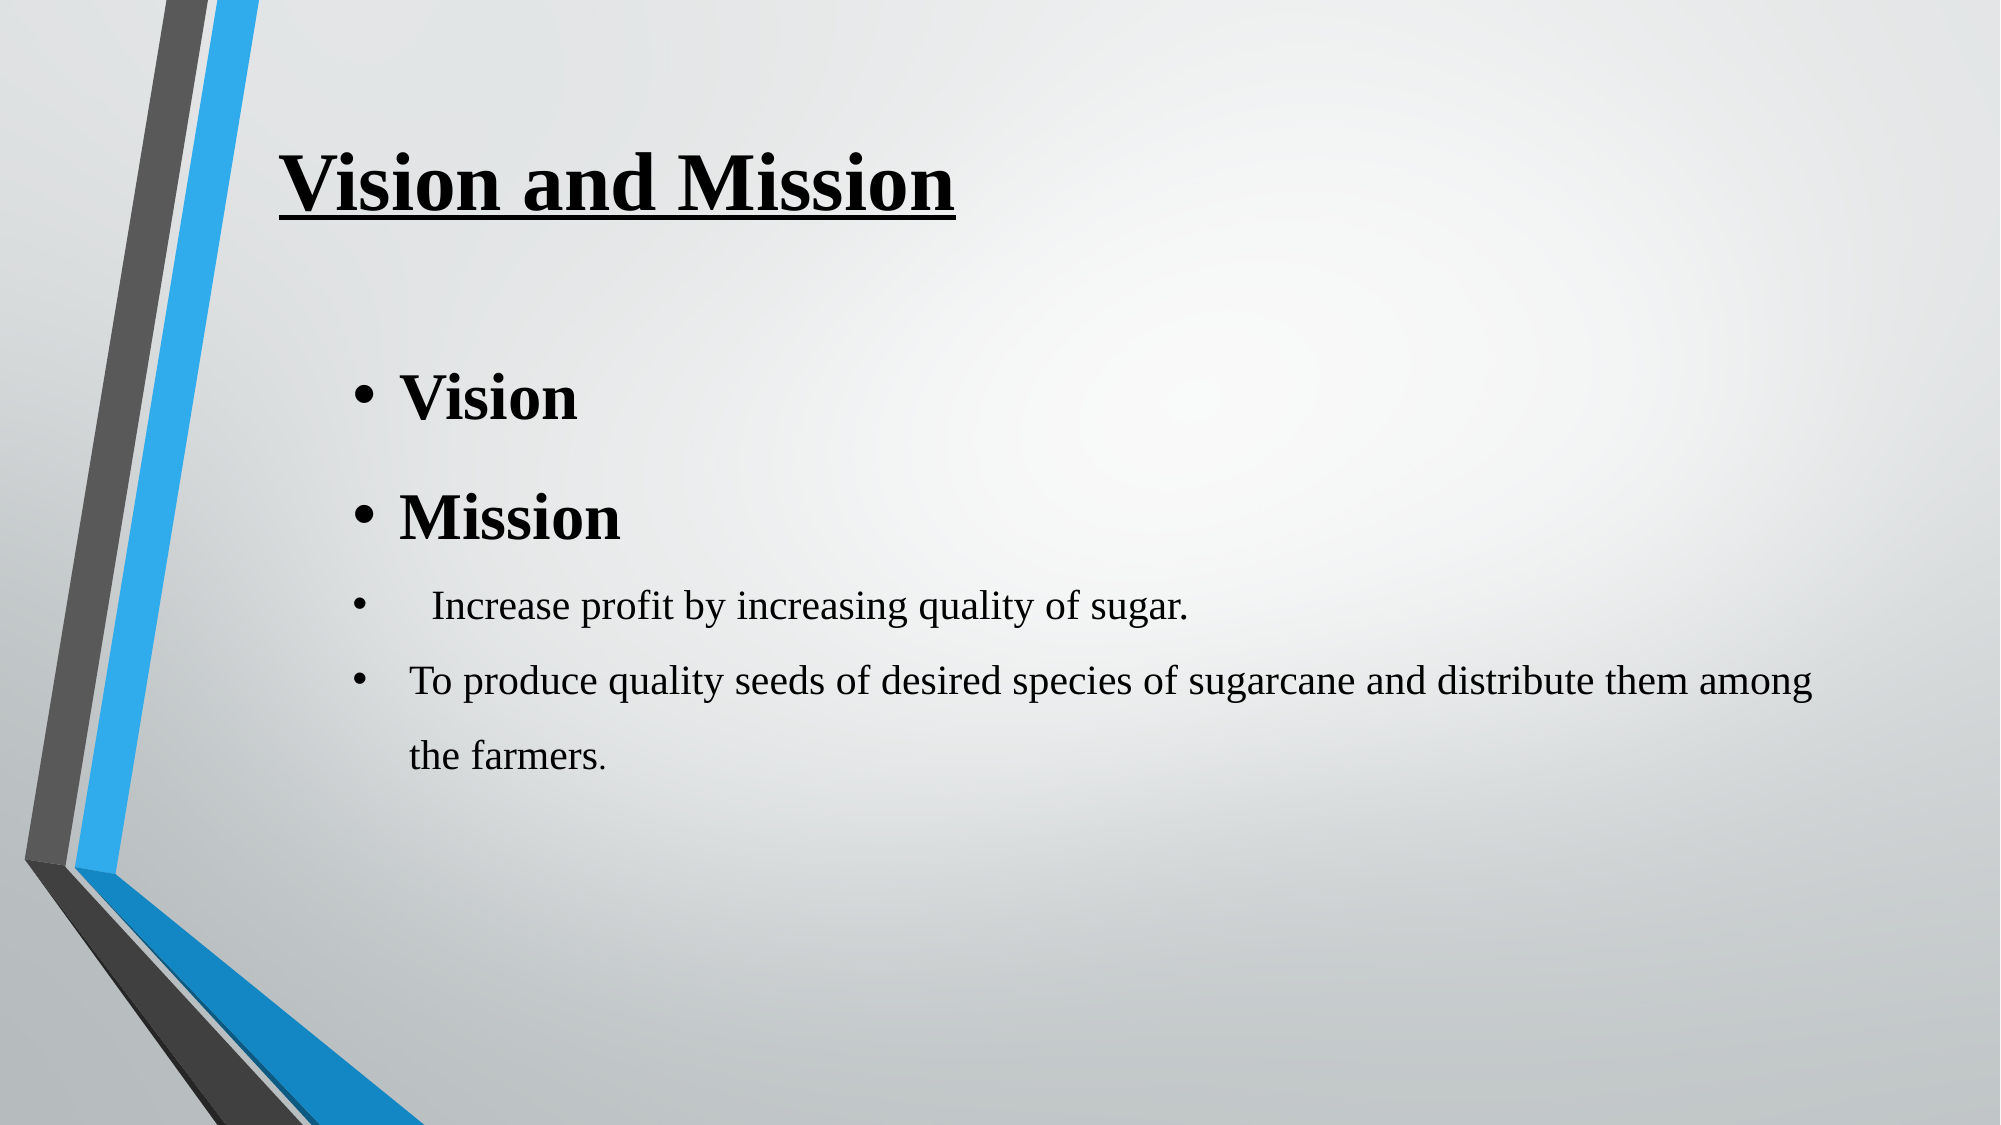

# Vision and Mission
Vision
Mission
   Increase profit by increasing quality of sugar.
To produce quality seeds of desired species of sugarcane and distribute them among the farmers.